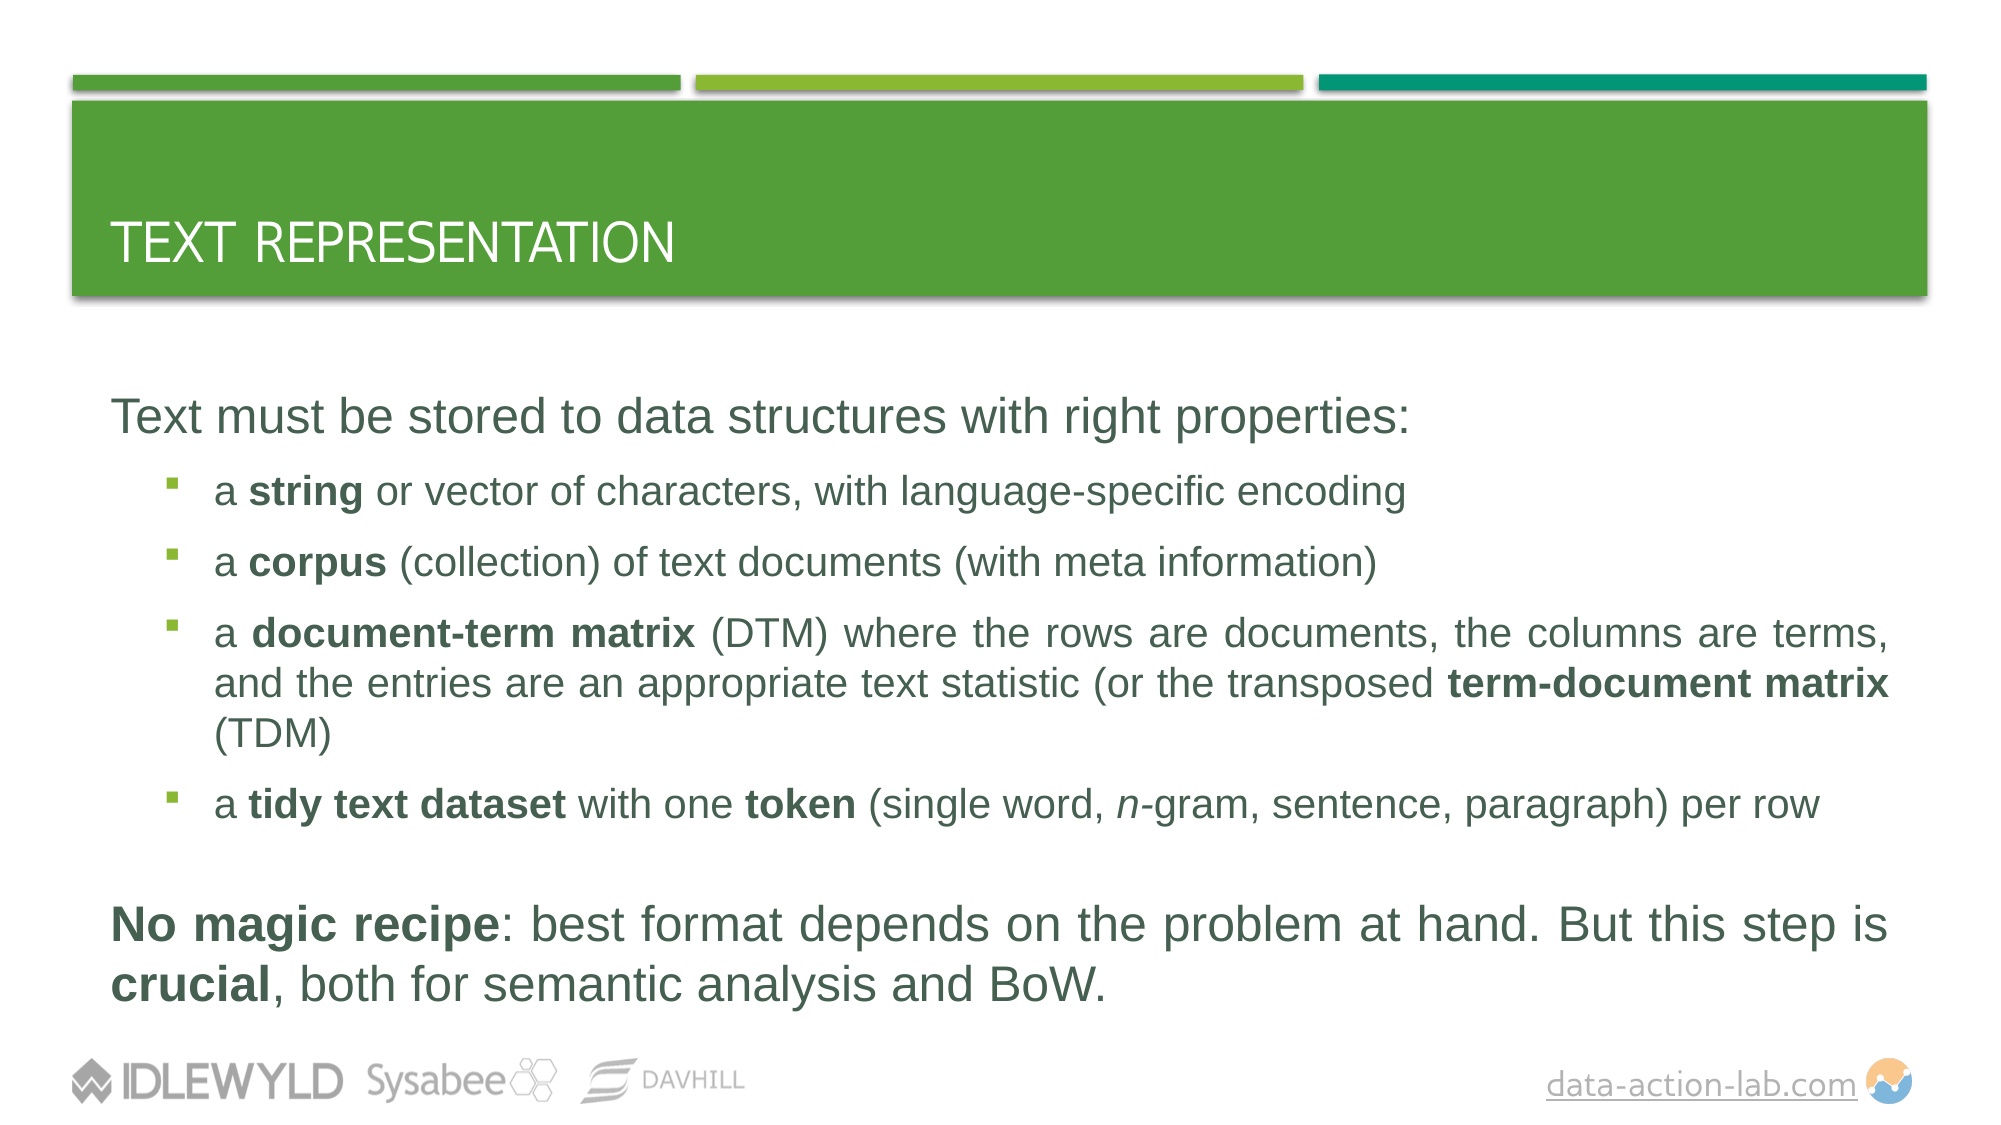

# Text Representation
Text must be stored to data structures with right properties:
a string or vector of characters, with language-specific encoding
a corpus (collection) of text documents (with meta information)
a document-term matrix (DTM) where the rows are documents, the columns are terms, and the entries are an appropriate text statistic (or the transposed term-document matrix (TDM)
a tidy text dataset with one token (single word, n-gram, sentence, paragraph) per row

No magic recipe: best format depends on the problem at hand. But this step is crucial, both for semantic analysis and BoW.